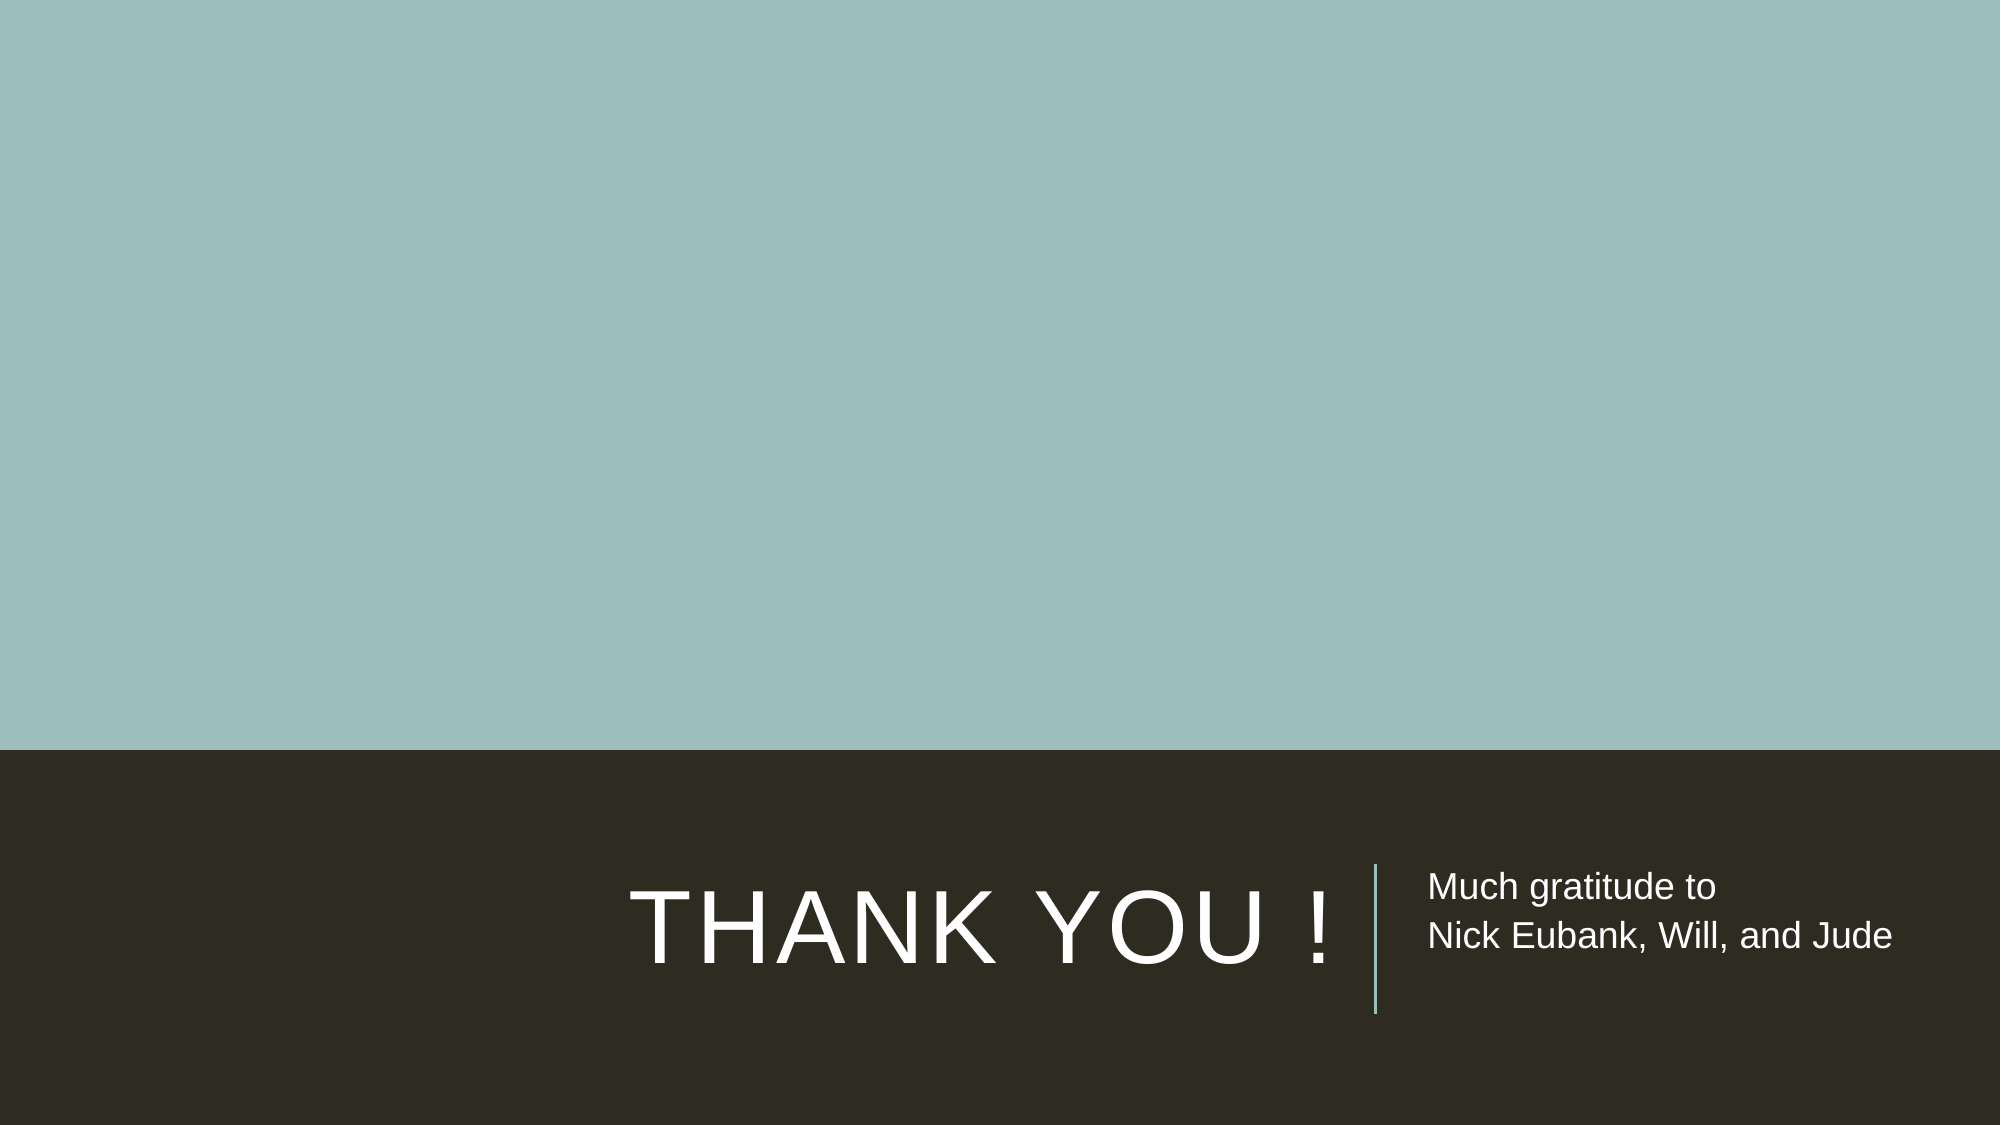

# Thank you !
Much gratitude to
Nick Eubank, Will, and Jude